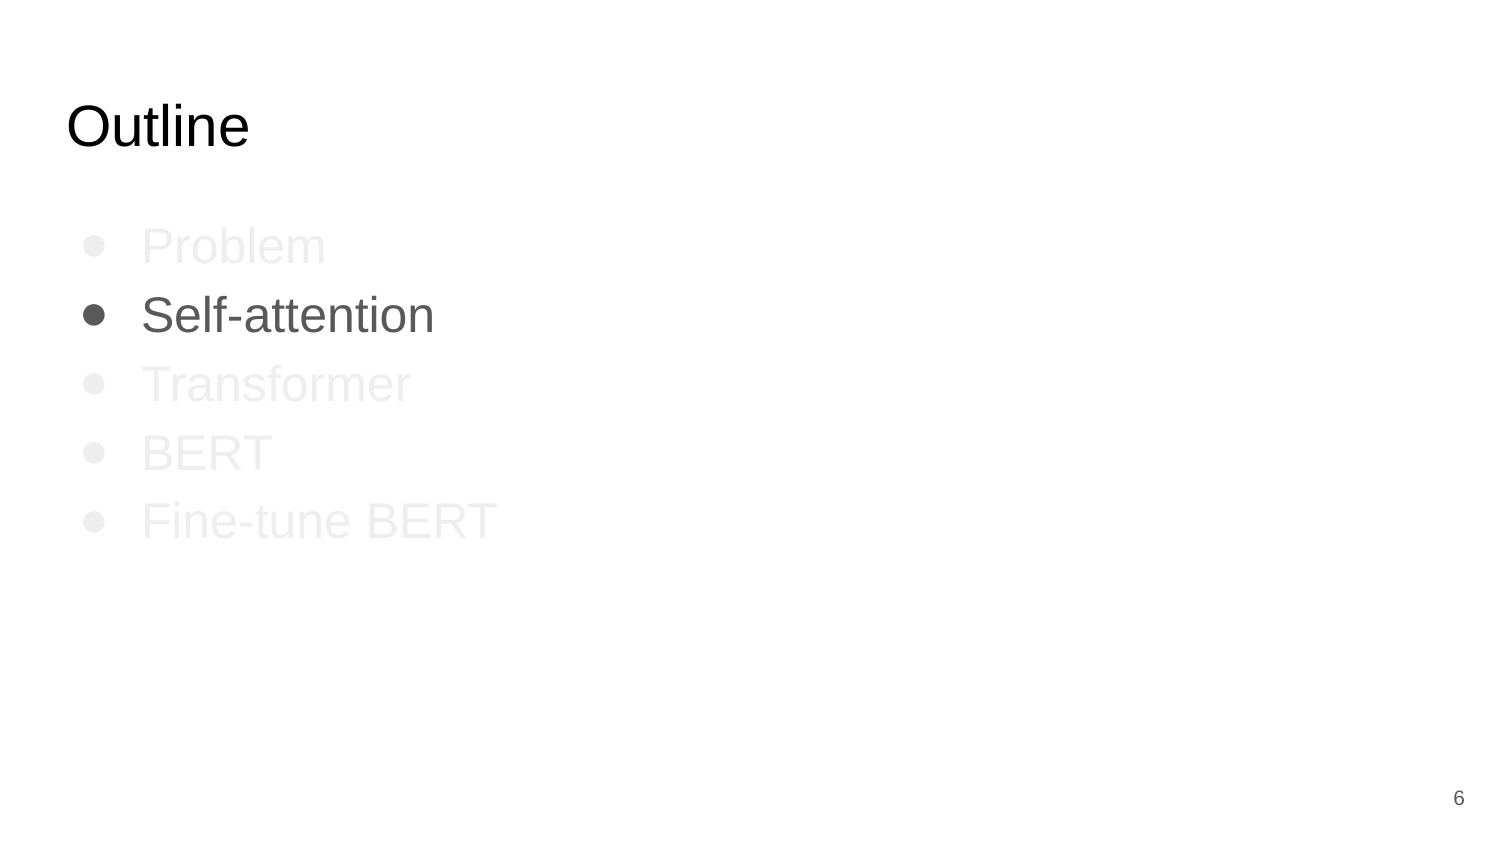

# Outline
Problem
Self-attention
Transformer
BERT
Fine-tune BERT
6